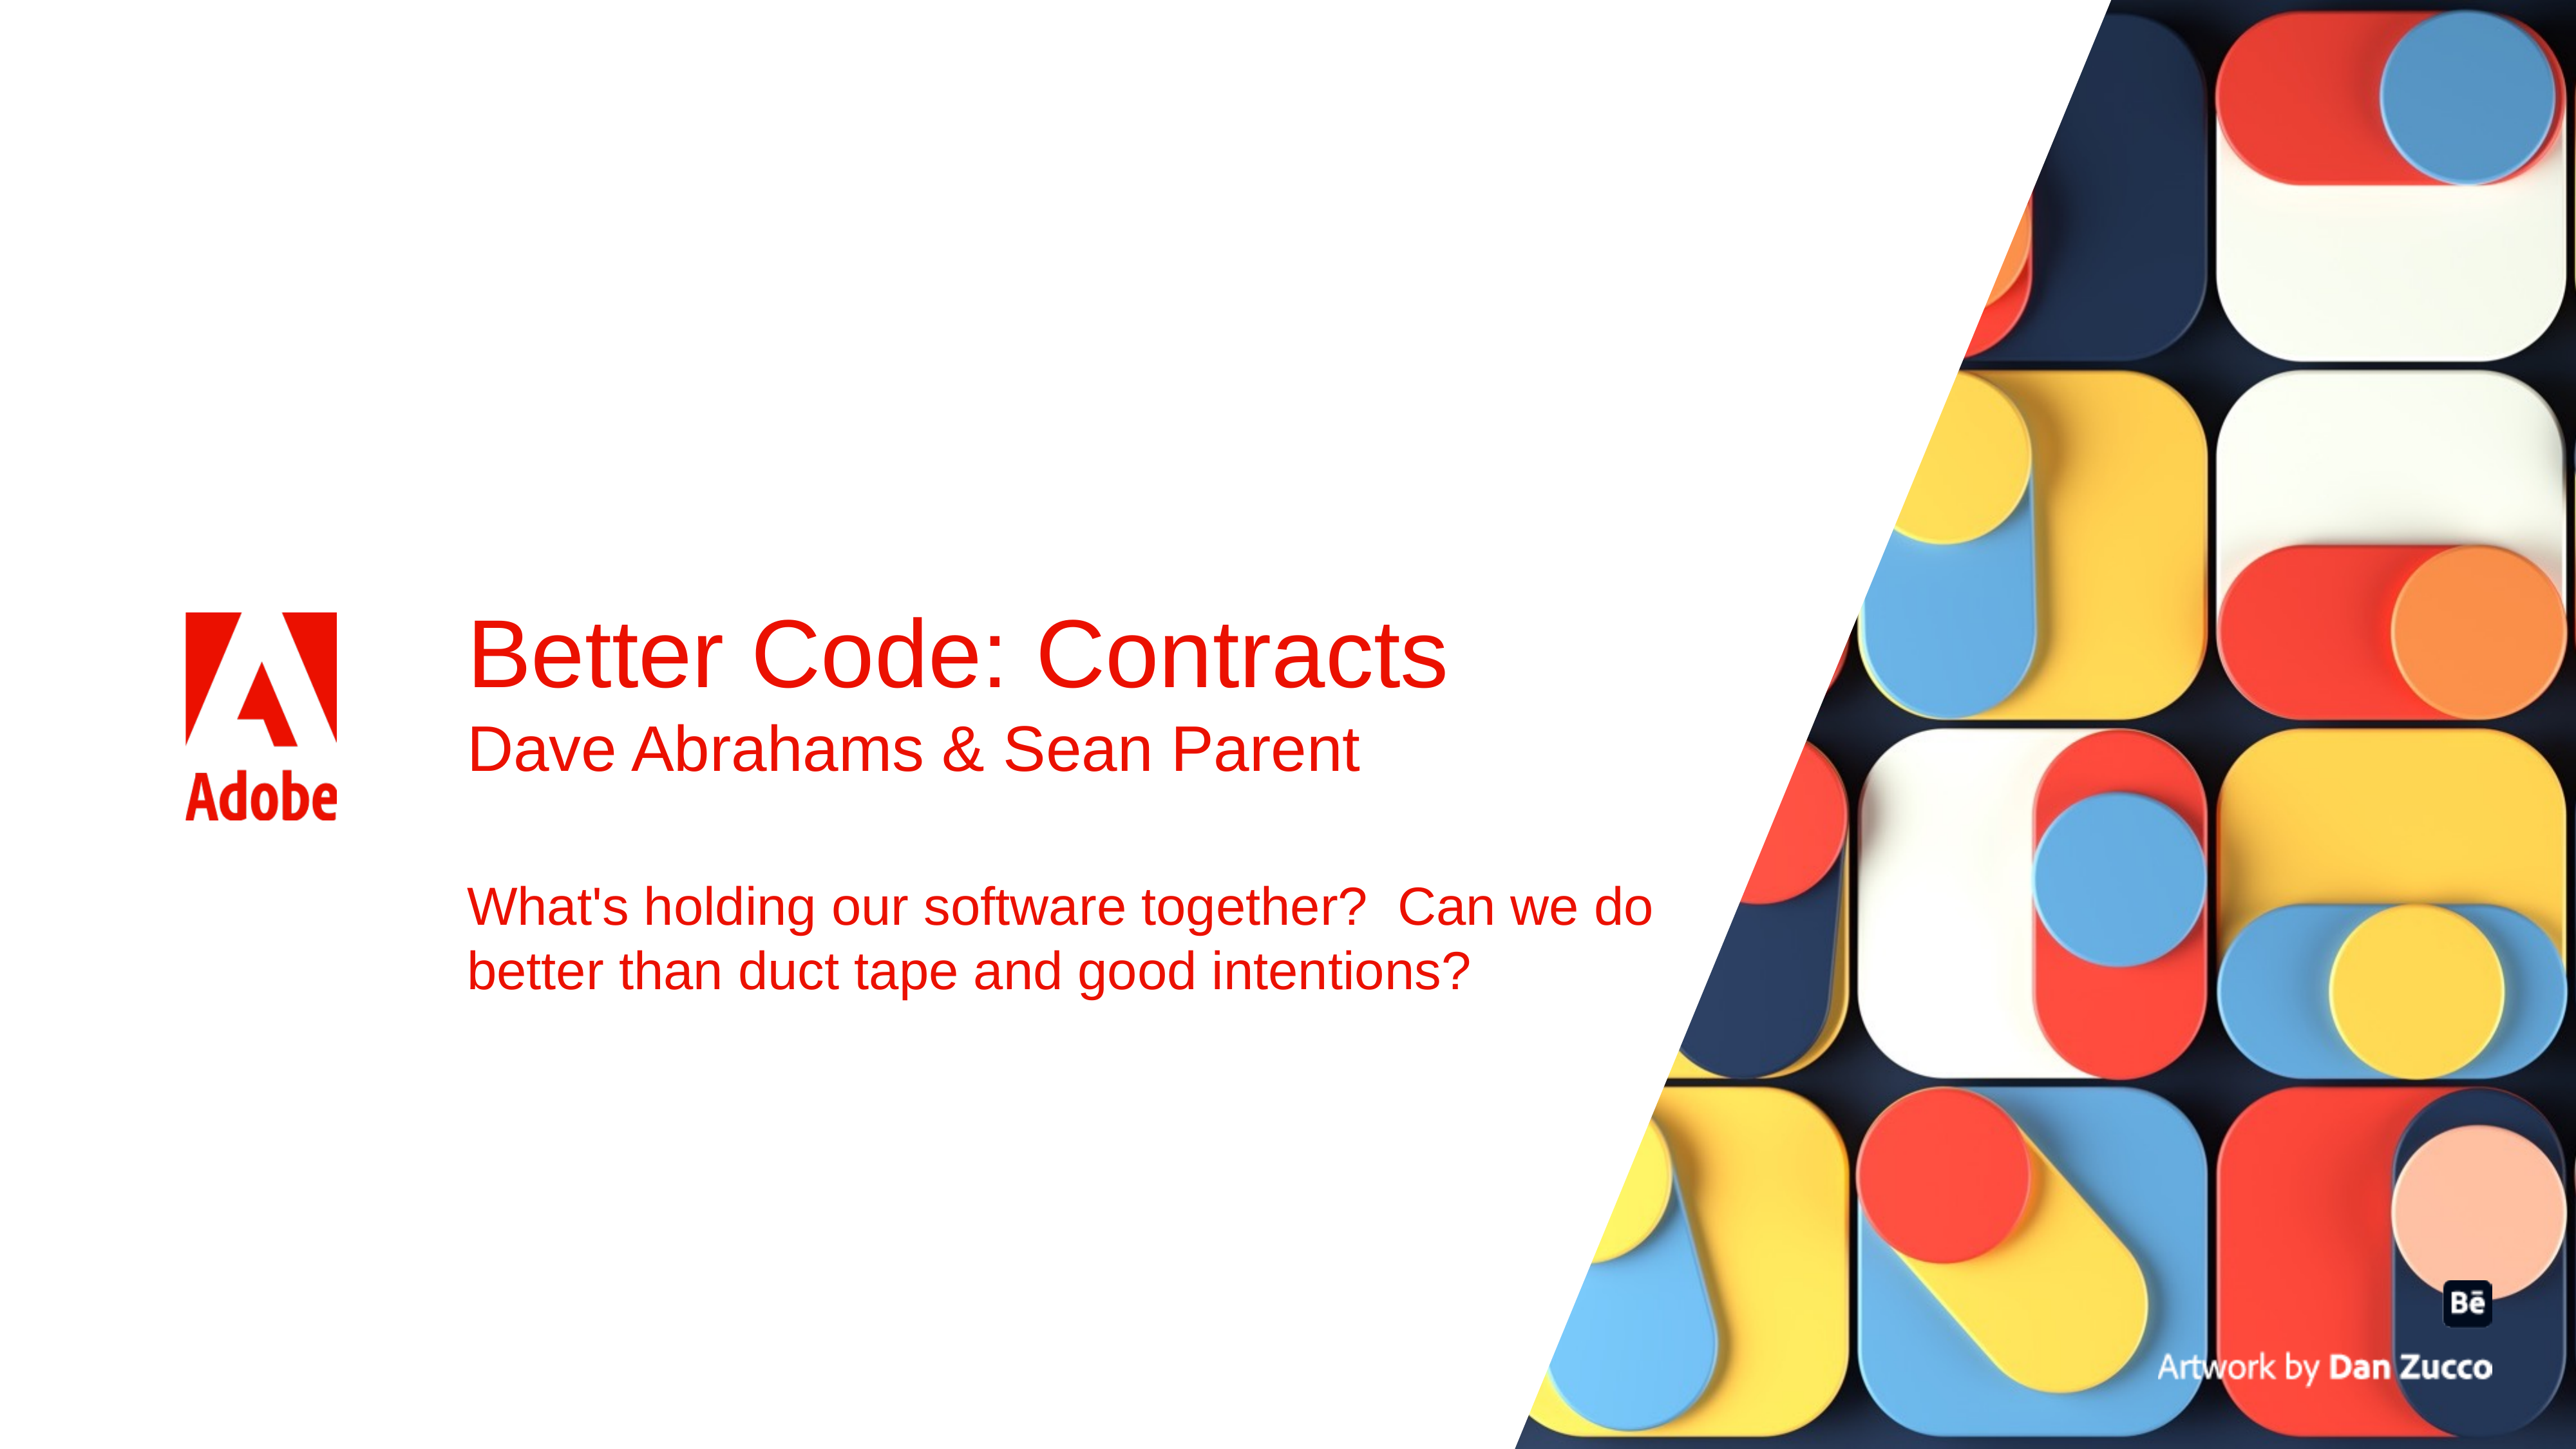

# Better Code: Contracts
Dave Abrahams & Sean Parent
What's holding our software together?  Can we do better than duct tape and good intentions?
2